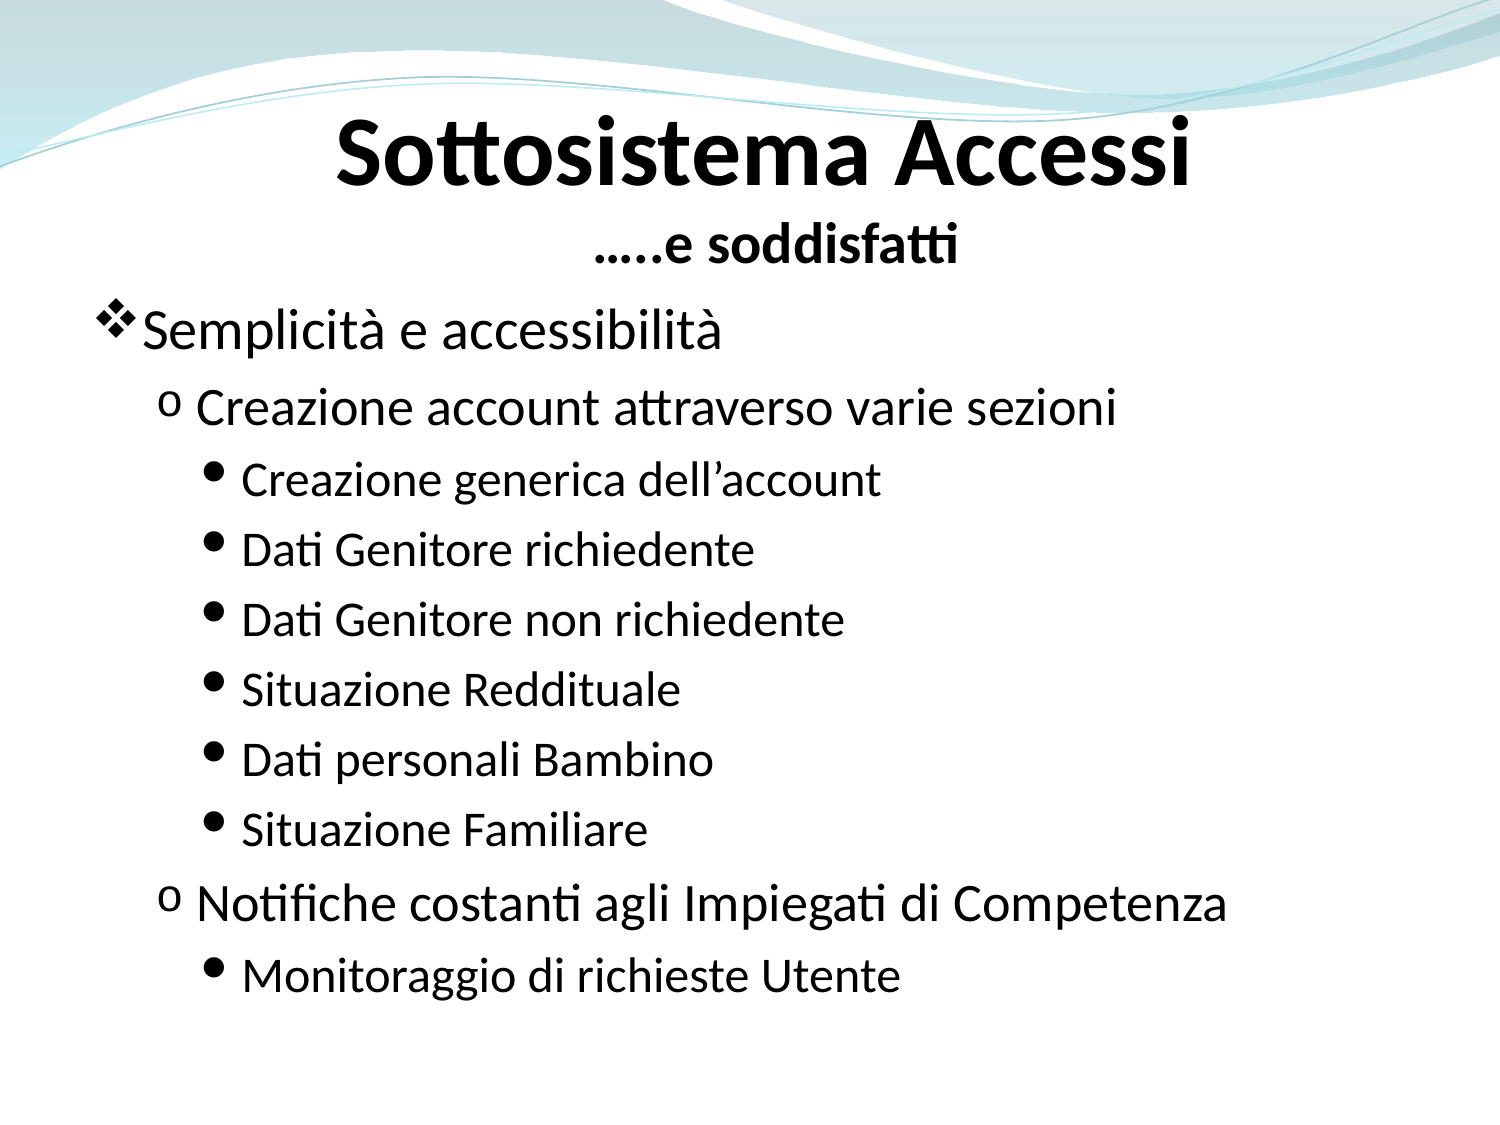

Sottosistema Accessi
…..e soddisfatti

Semplicità e accessibilità
Creazione account attraverso varie sezioni
Creazione generica dell’account
Dati Genitore richiedente
Dati Genitore non richiedente
Situazione Reddituale
Dati personali Bambino
Situazione Familiare
Notifiche costanti agli Impiegati di Competenza
Monitoraggio di richieste Utente